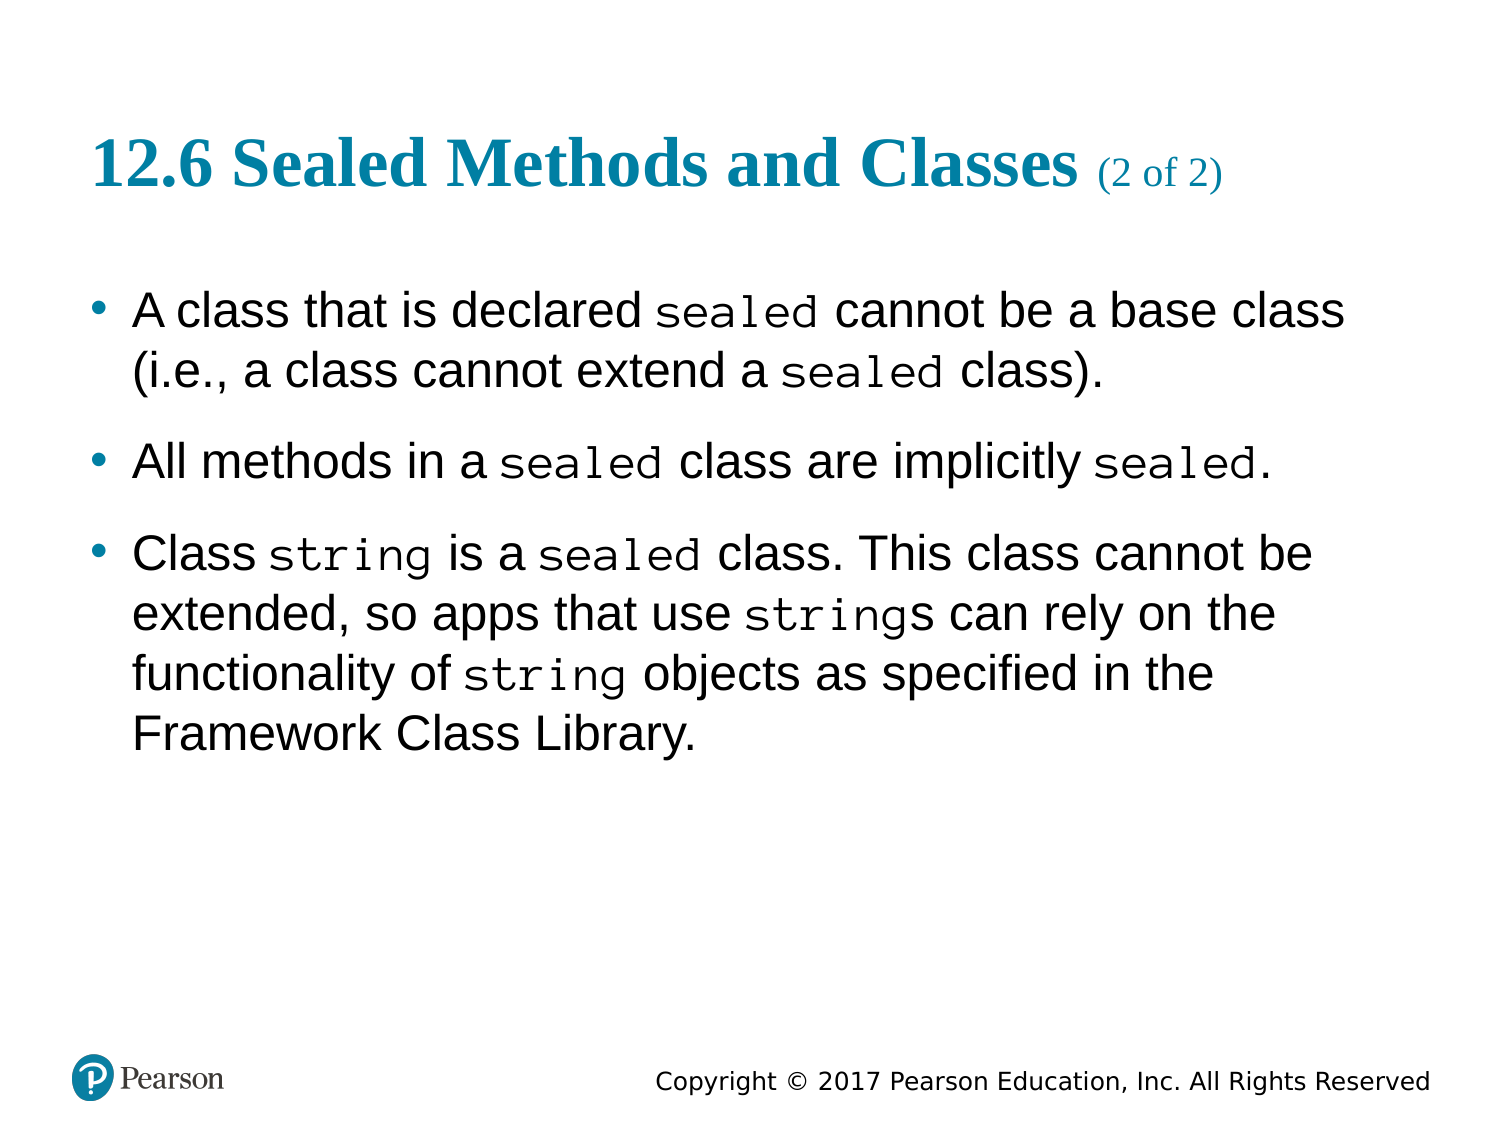

# 12.6 Sealed Methods and Classes (2 of 2)
A class that is declared sealed cannot be a base class (i.e., a class cannot extend a sealed class).
All methods in a sealed class are implicitly sealed.
Class string is a sealed class. This class cannot be extended, so apps that use strings can rely on the functionality of string objects as specified in the Framework Class Library.